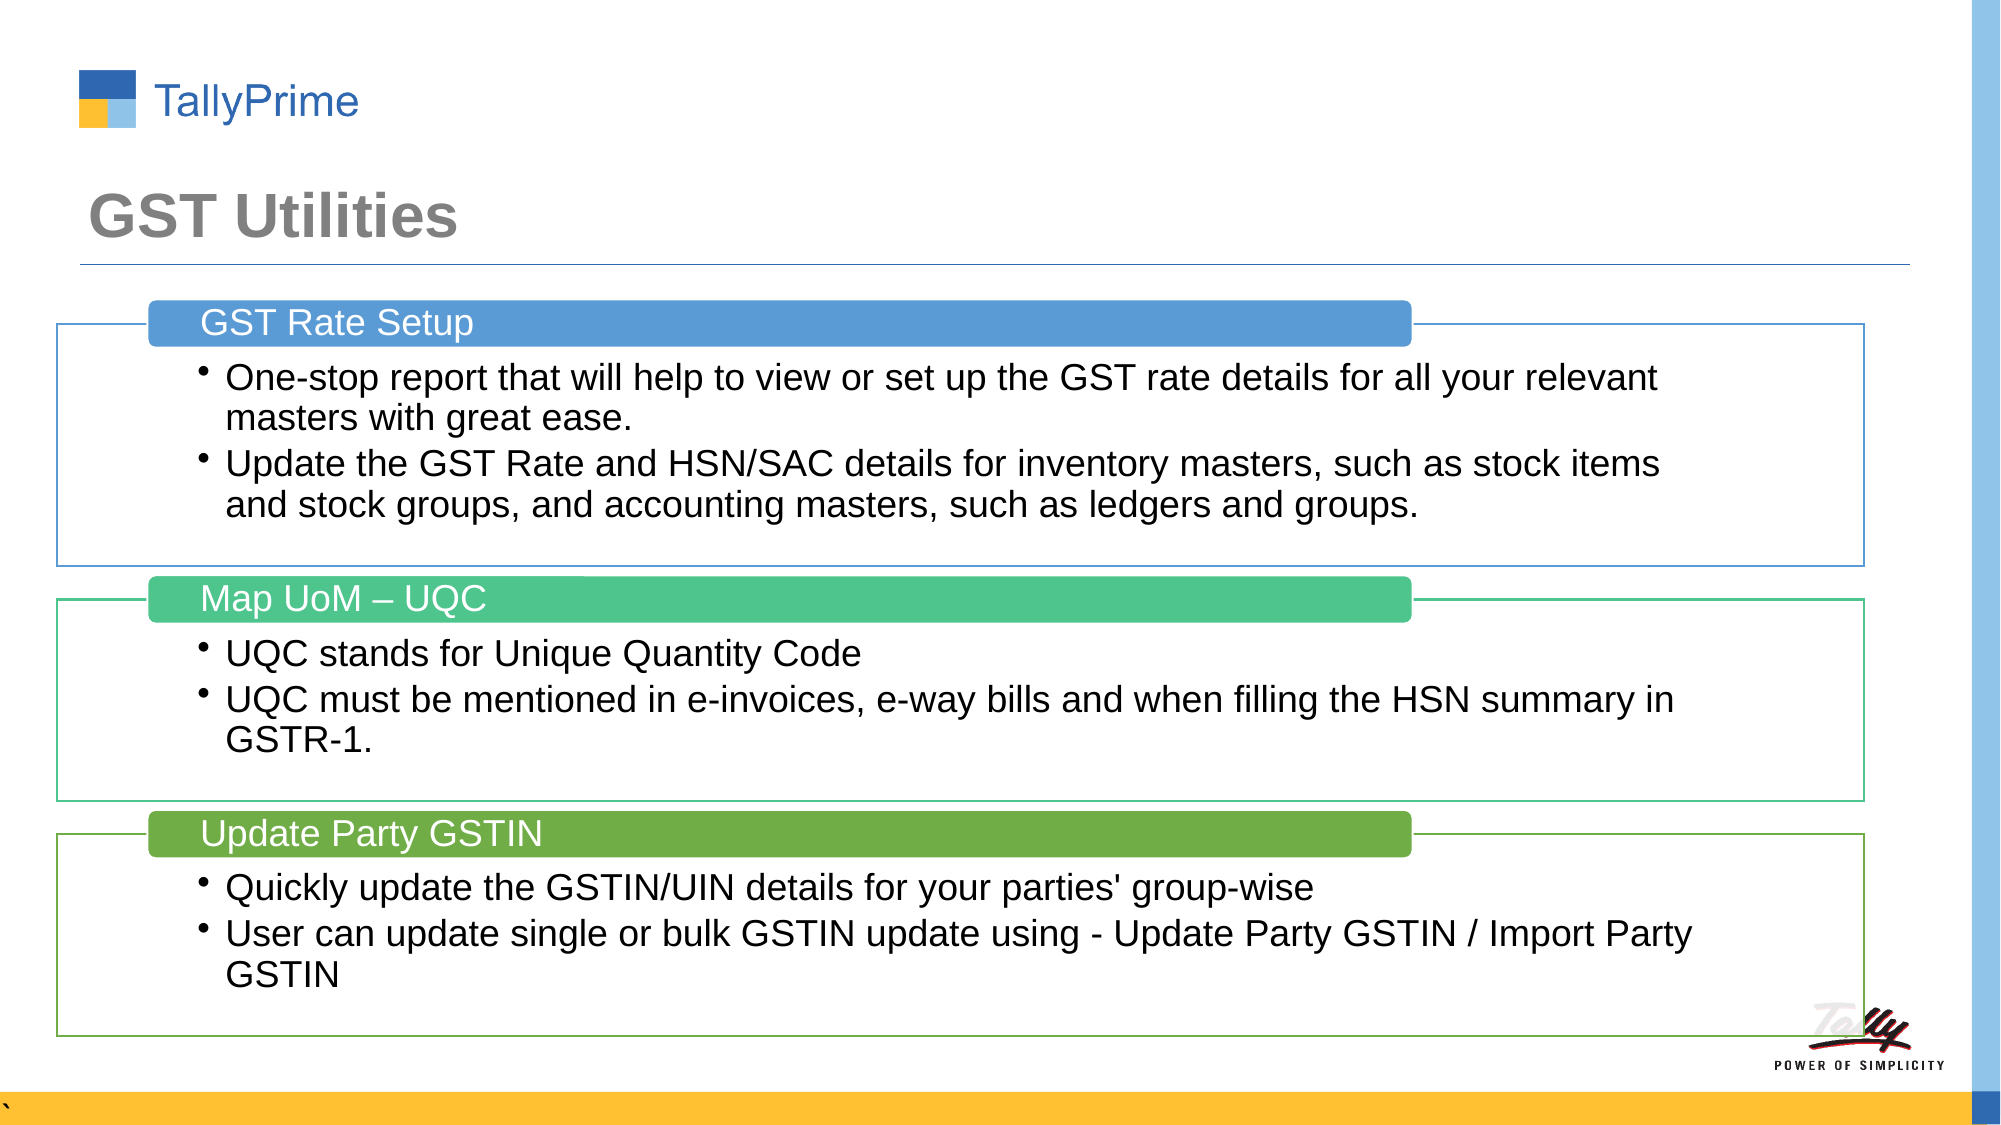

# GST Utilities
One-stop report that will help to view or set up the GST rate details for all your relevant masters with great ease.
Update the GST Rate and HSN/SAC details for inventory masters, such as stock items and stock groups, and accounting masters, such as ledgers and groups.
GST Rate Setup
UQC stands for Unique Quantity Code
UQC must be mentioned in e-invoices, e-way bills and when filling the HSN summary in GSTR-1.
Map UoM – UQC
Quickly update the GSTIN/UIN details for your parties' group-wise
User can update single or bulk GSTIN update using - Update Party GSTIN / Import Party GSTIN
Update Party GSTIN